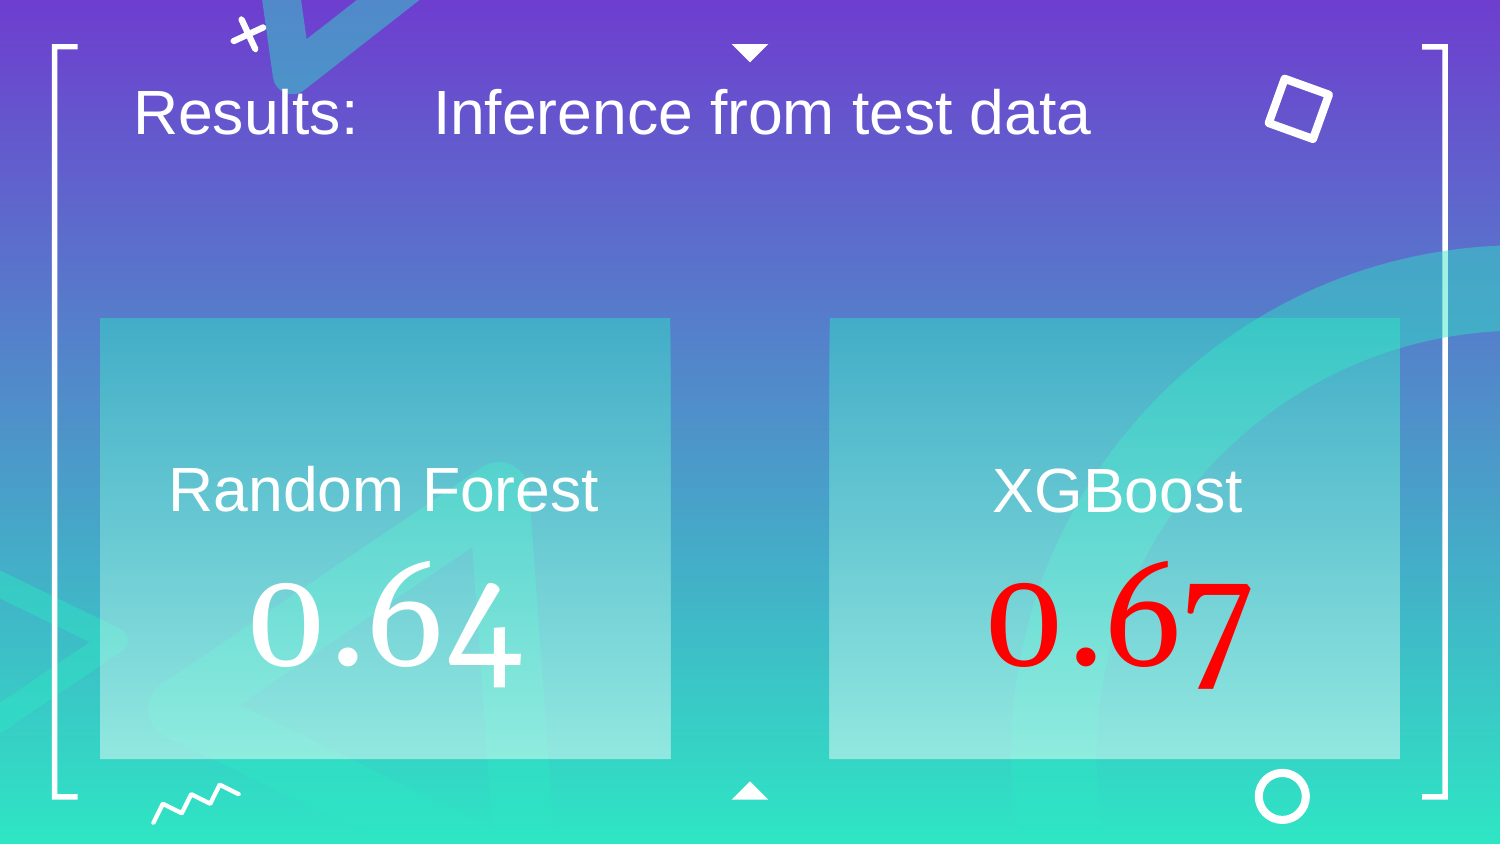

# Results:	Inference from test data

Random Forest
XGBoost
0.67
0.64